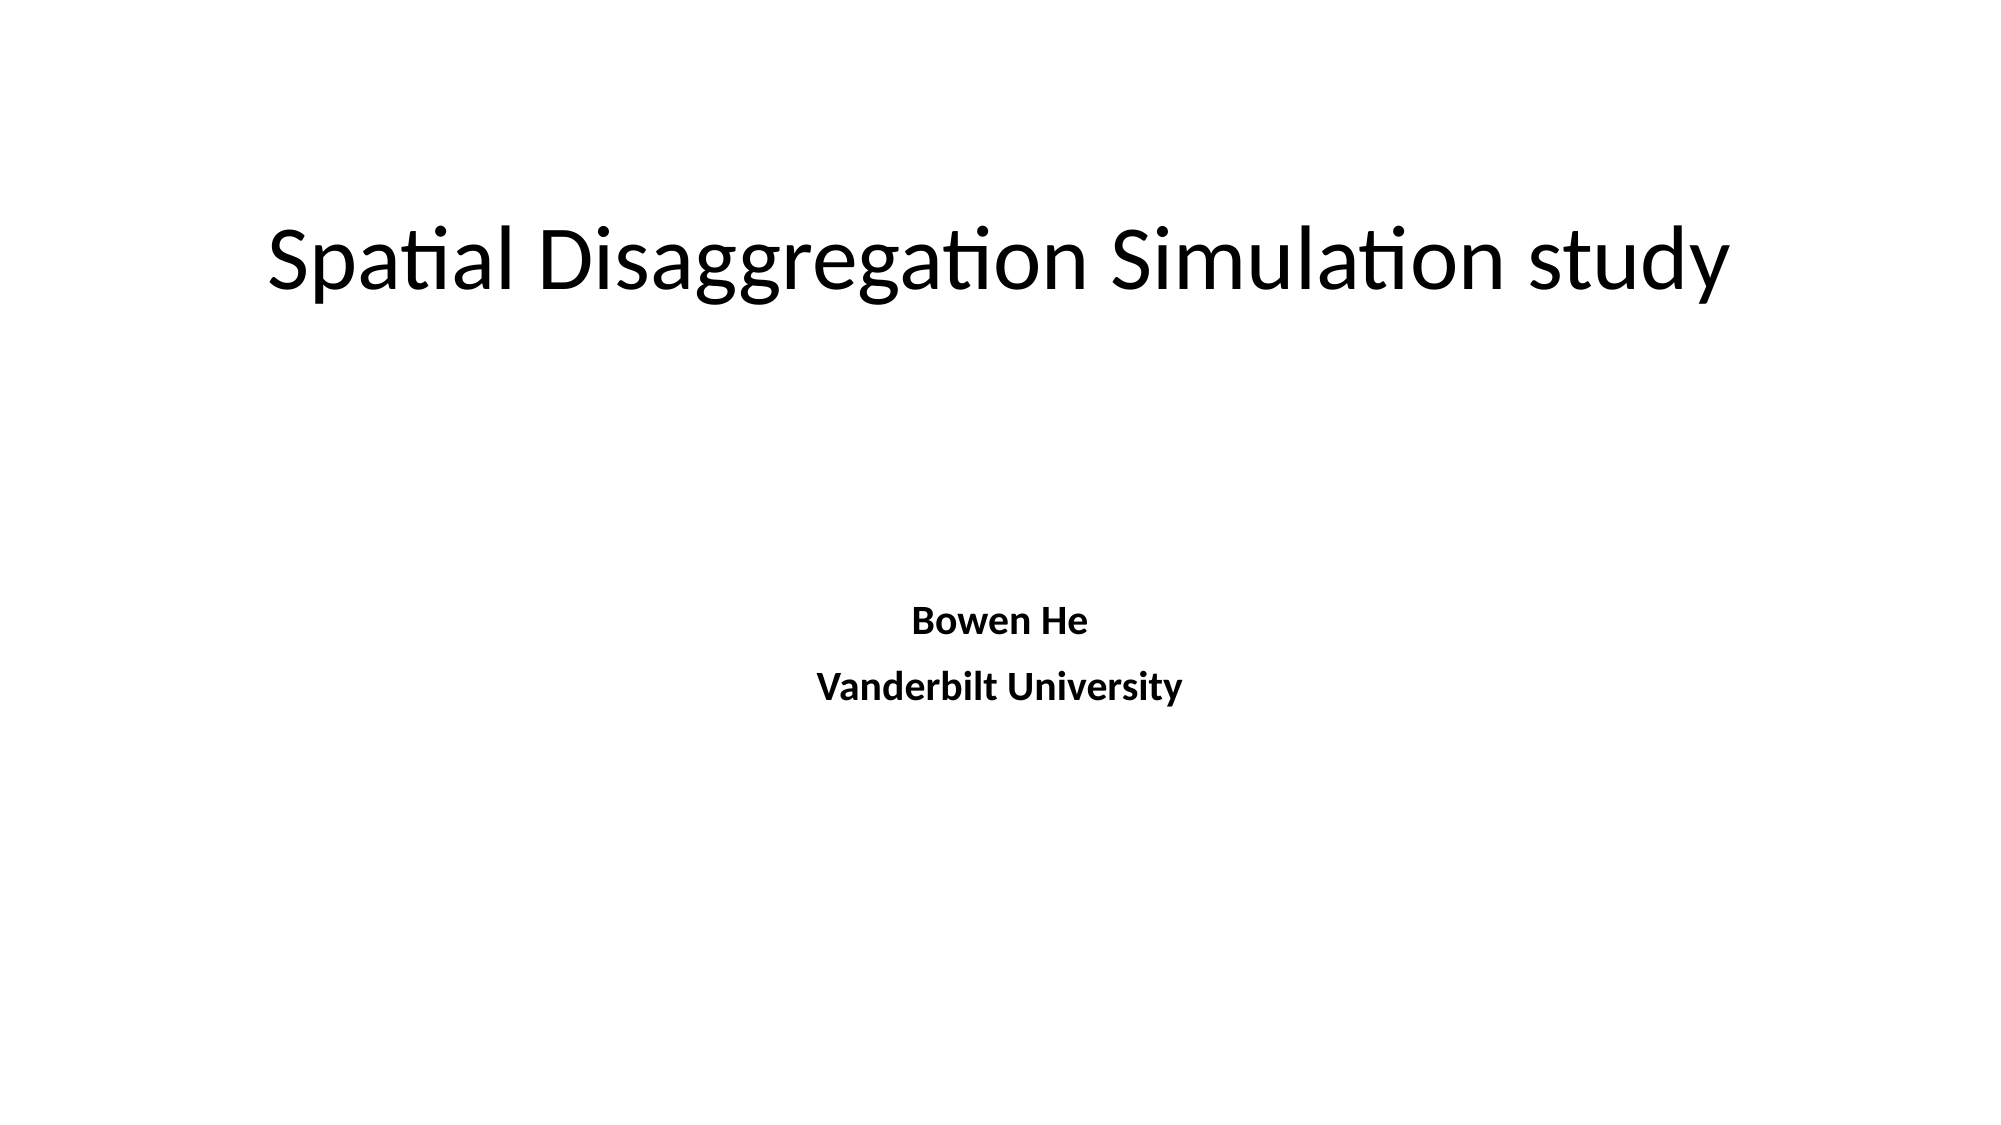

# Spatial Disaggregation Simulation study
Bowen He
Vanderbilt University